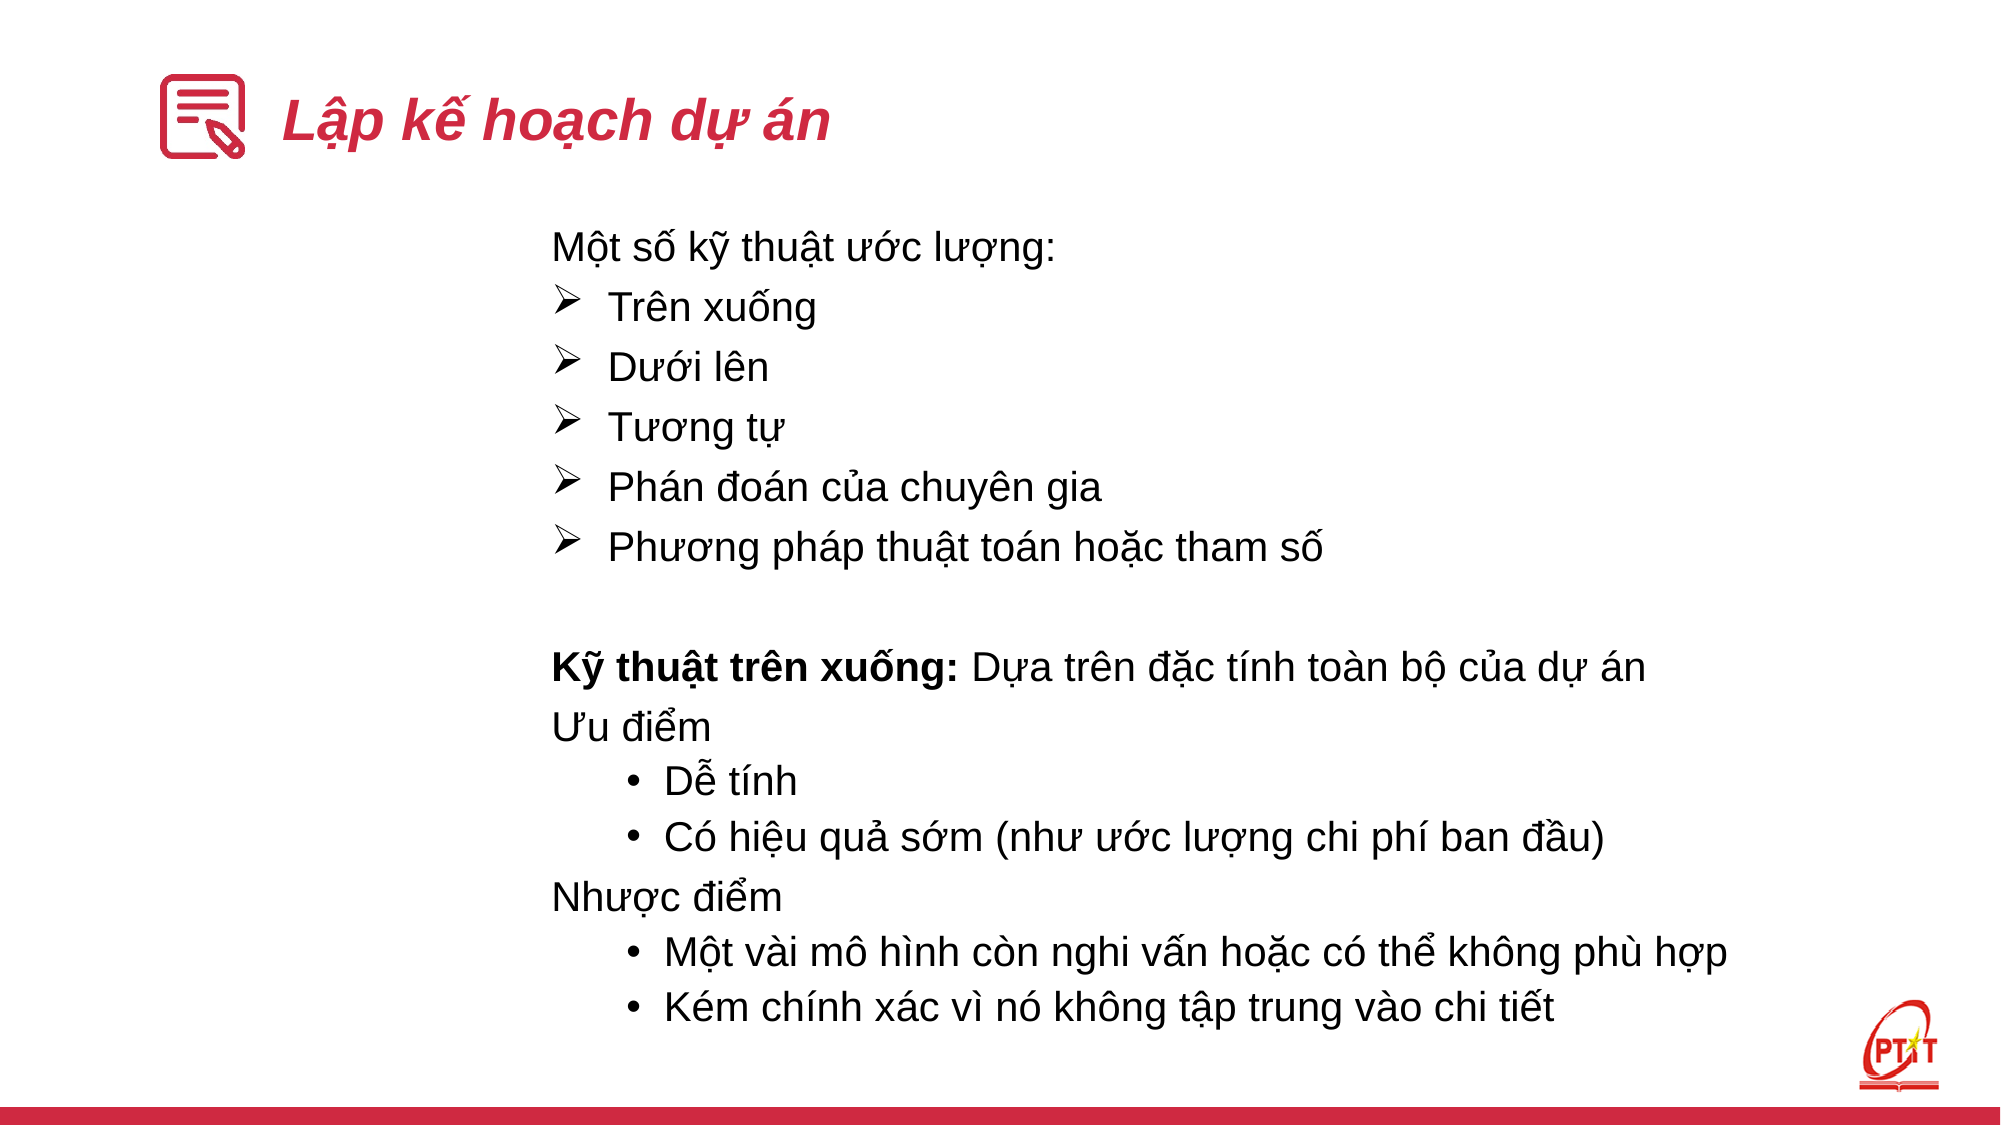

# Lập kế hoạch dự án
Một số kỹ thuật ước lượng:
Trên xuống
Dưới lên
Tương tự
Phán đoán của chuyên gia
Phương pháp thuật toán hoặc tham số

Kỹ thuật trên xuống: Dựa trên đặc tính toàn bộ của dự án
Ưu điểm
Dễ tính
Có hiệu quả sớm (như ước lượng chi phí ban đầu)
Nhược điểm
Một vài mô hình còn nghi vấn hoặc có thể không phù hợp
Kém chính xác vì nó không tập trung vào chi tiết